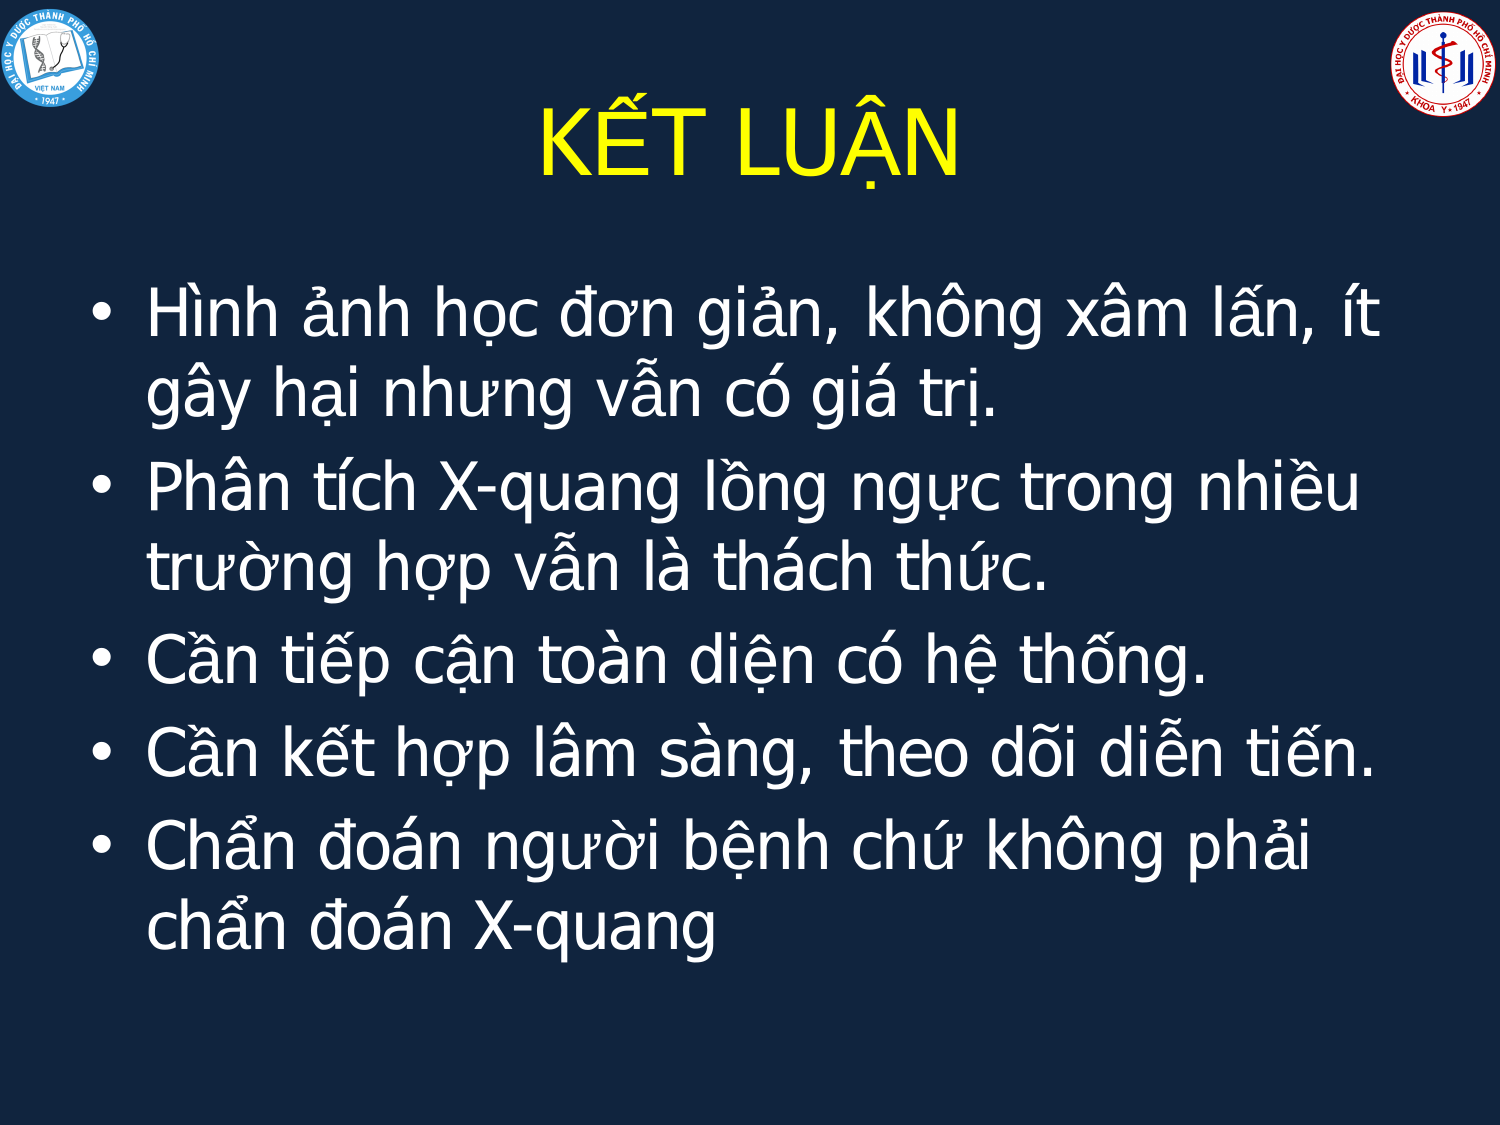

# KẾT LUẬN
Hình ảnh học đơn giản, không xâm lấn, ít gây hại nhưng vẫn có giá trị.
Phân tích X-quang lồng ngực trong nhiều trường hợp vẫn là thách thức.
Cần tiếp cận toàn diện có hệ thống.
Cần kết hợp lâm sàng, theo dõi diễn tiến.
Chẩn đoán người bệnh chứ không phải chẩn đoán X-quang